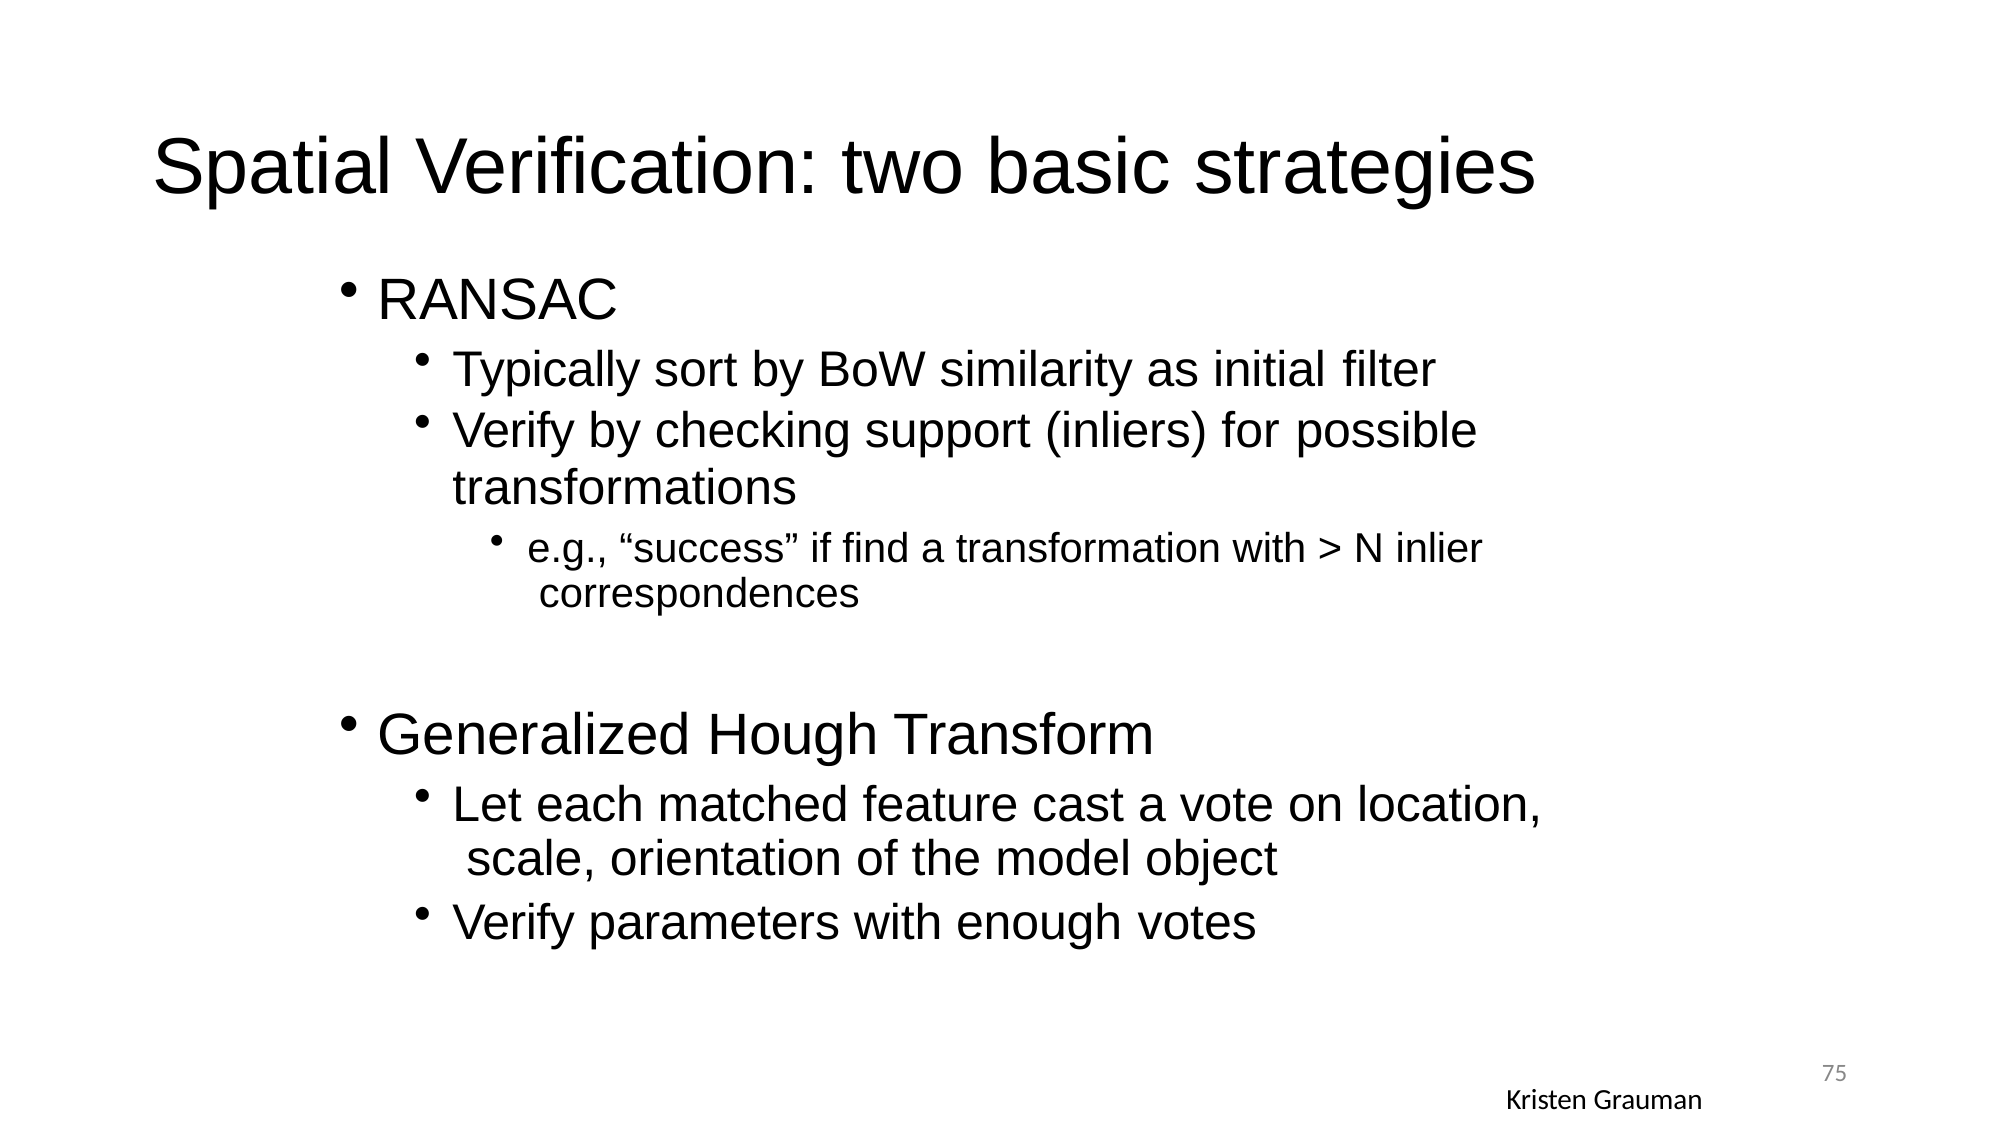

# Spatial Verification: two basic strategies
RANSAC
Typically sort by BoW similarity as initial filter
Verify by checking support (inliers) for possible
transformations
e.g., “success” if find a transformation with > N inlier  correspondences

Generalized Hough Transform
Let each matched feature cast a vote on location,  scale, orientation of the model object
Verify parameters with enough votes
75
Kristen Grauman